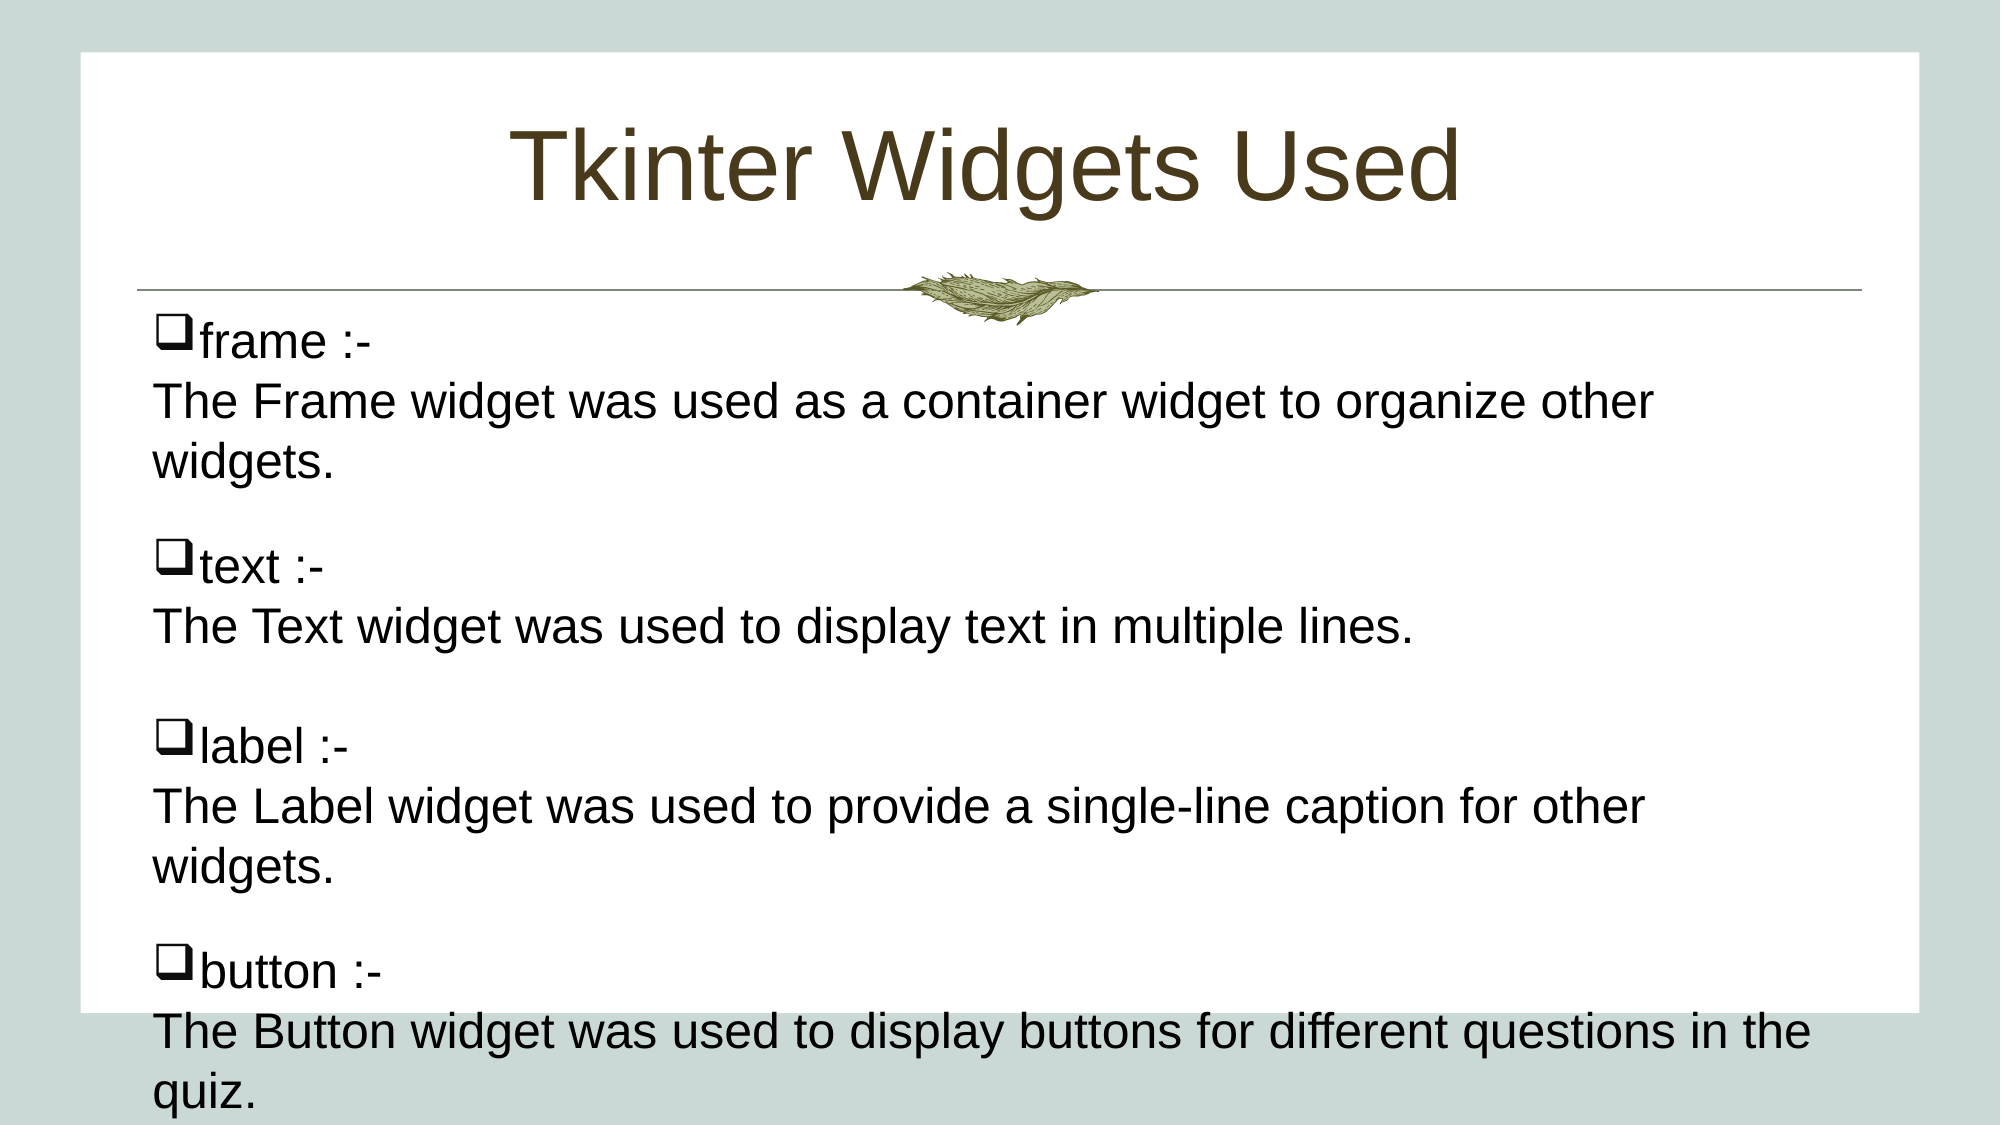

# Tkinter Widgets Used
frame :-
The Frame widget was used as a container widget to organize other widgets.

text :-
The Text widget was used to display text in multiple lines.

label :-
The Label widget was used to provide a single-line caption for other widgets.

button :-
The Button widget was used to display buttons for different questions in the quiz.